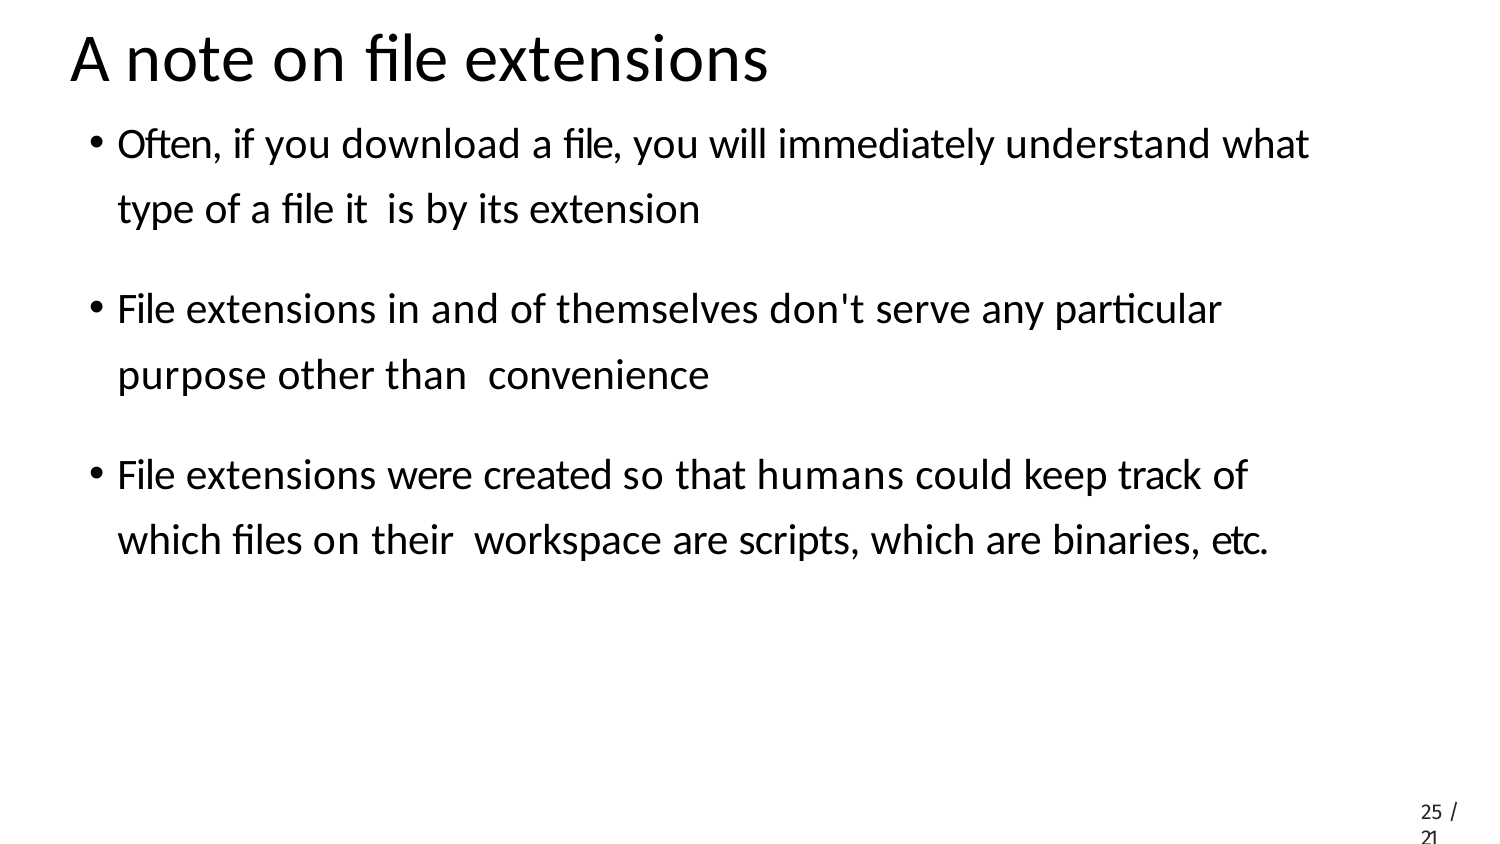

# A note on file extensions
Often, if you download a file, you will immediately understand what type of a file it  is by its extension
File extensions in and of themselves don't serve any particular purpose other than  convenience
File extensions were created so that humans could keep track of which files on their  workspace are scripts, which are binaries, etc.
25 / 21